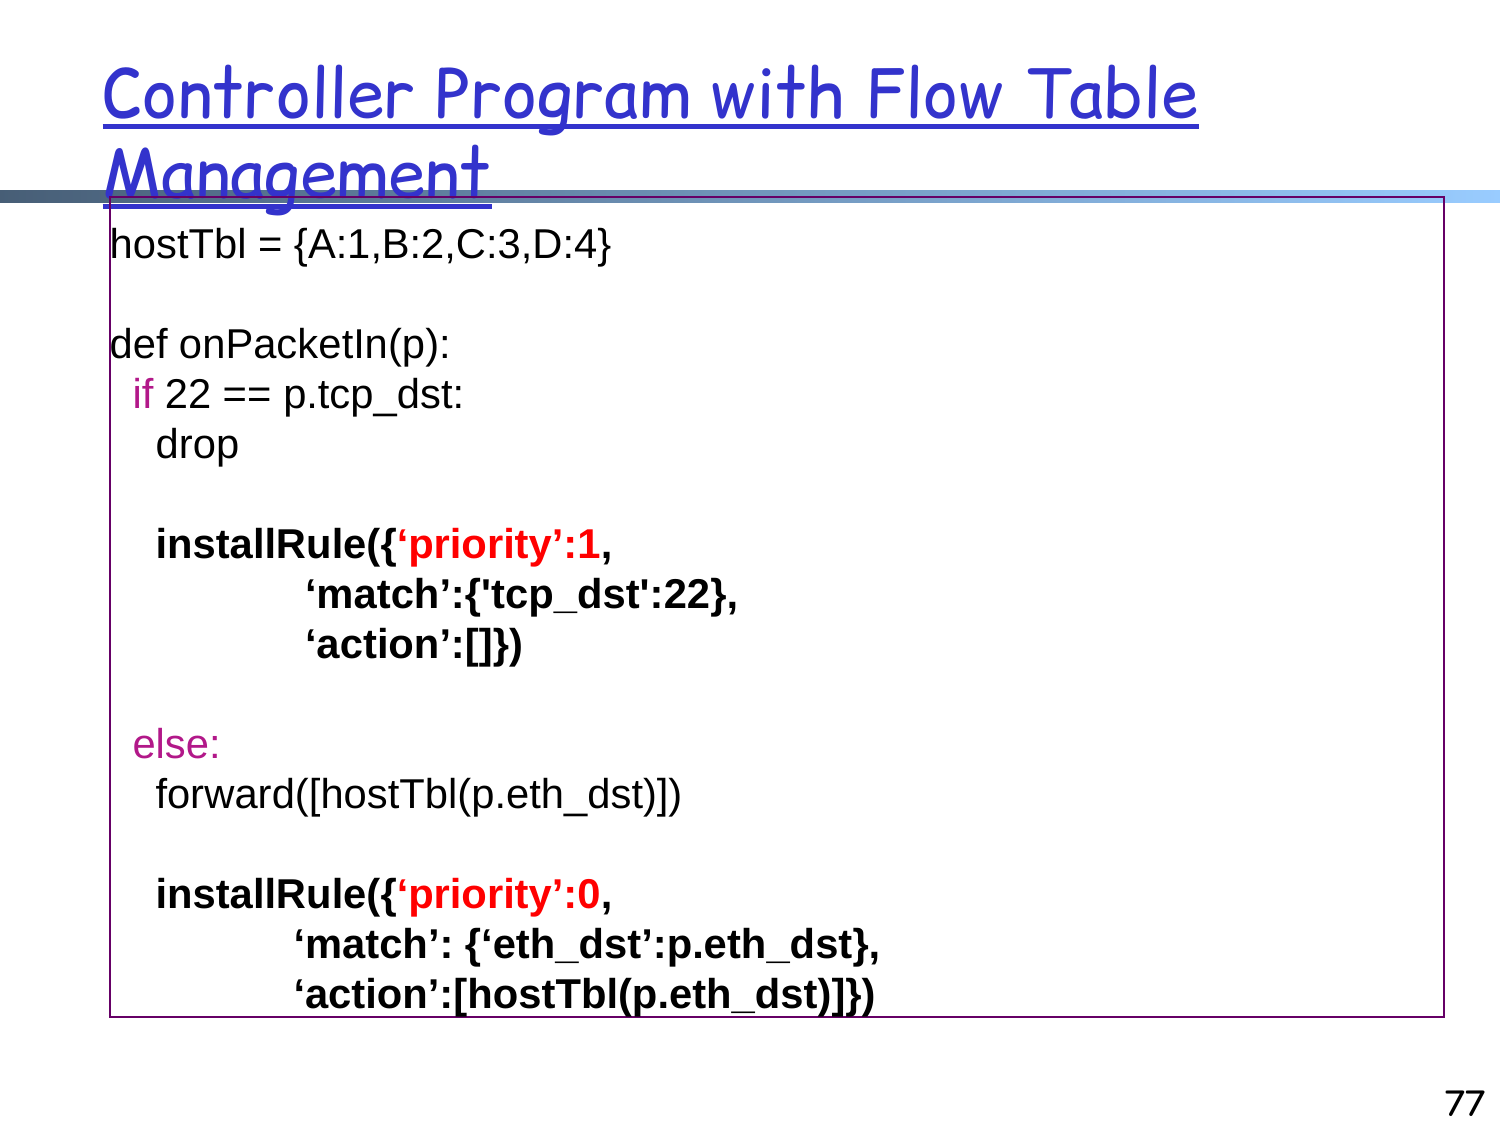

# Controller Program with Flow Table Management
hostTbl = {A:1,B:2,C:3,D:4}

def onPacketIn(p):
  if 22 == p.tcp_dst:
    drop
    installRule({‘priority’:1,
                 ‘match’:{'tcp_dst':22},
                 ‘action’:[]})
  else:
    forward([hostTbl(p.eth_dst)])
    installRule({‘priority’:0,
                ‘match’: {‘eth_dst’:p.eth_dst},
                ‘action’:[hostTbl(p.eth_dst)]})
77